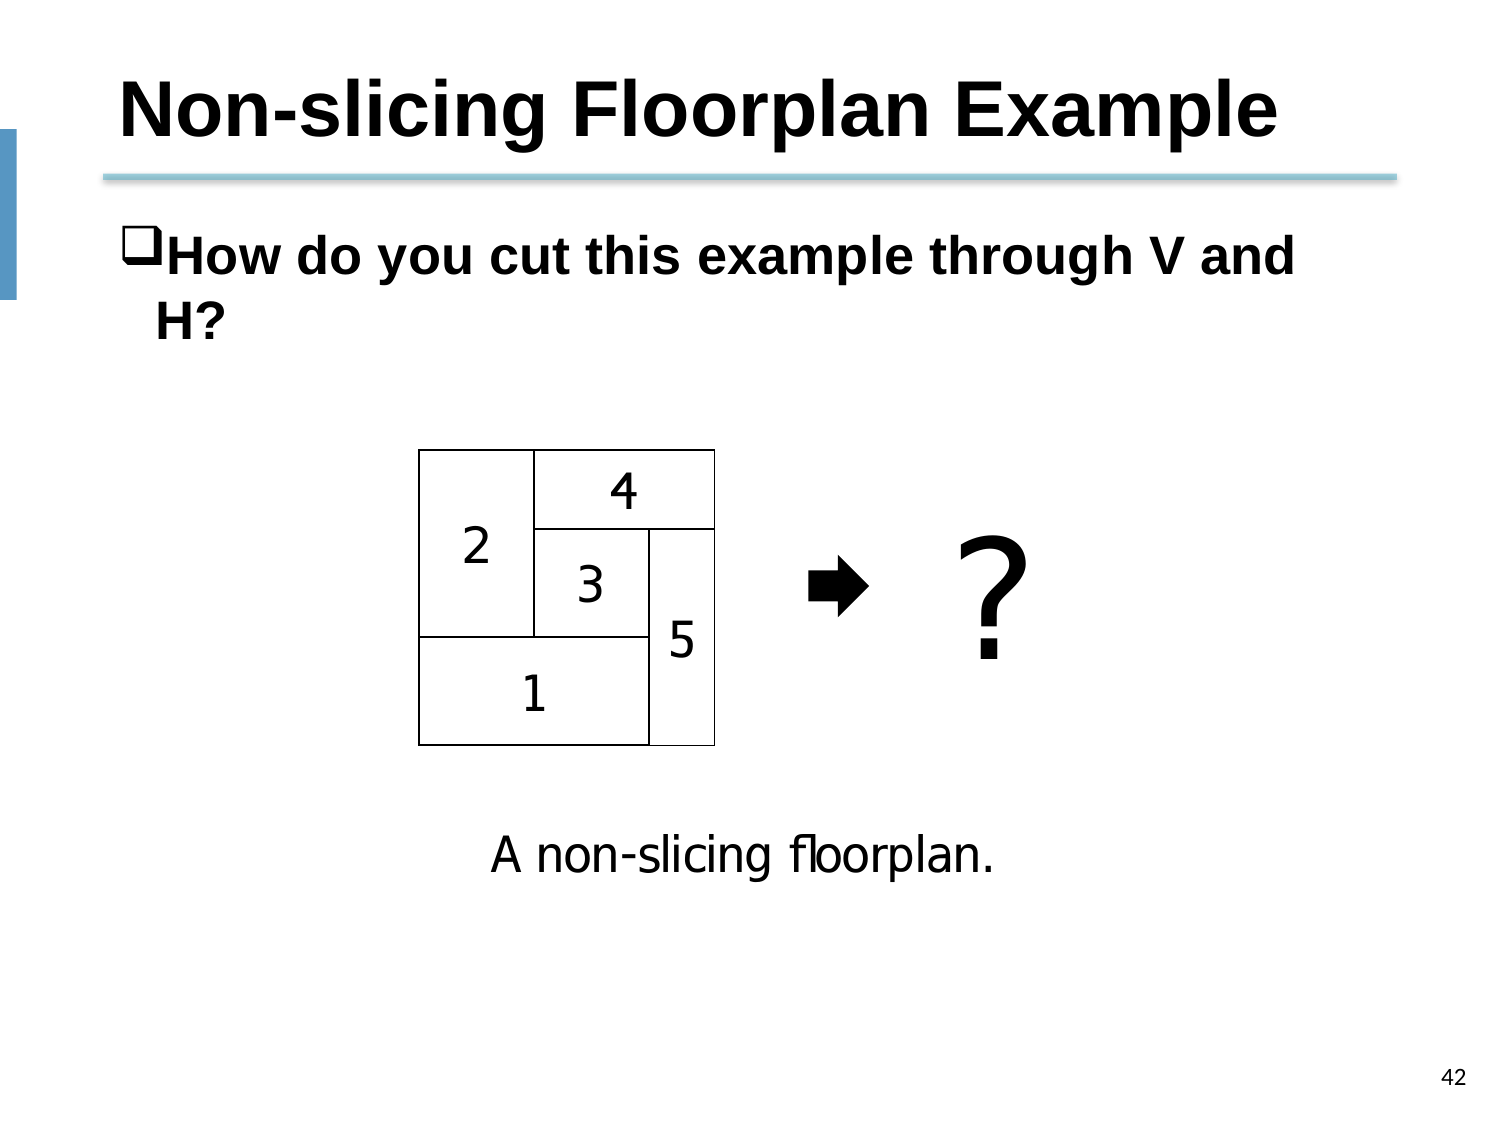

# Non-slicing Floorplan Example
How do you cut this example through V and H?
2
4
?
3
5

1
A non-slicing floorplan.
42